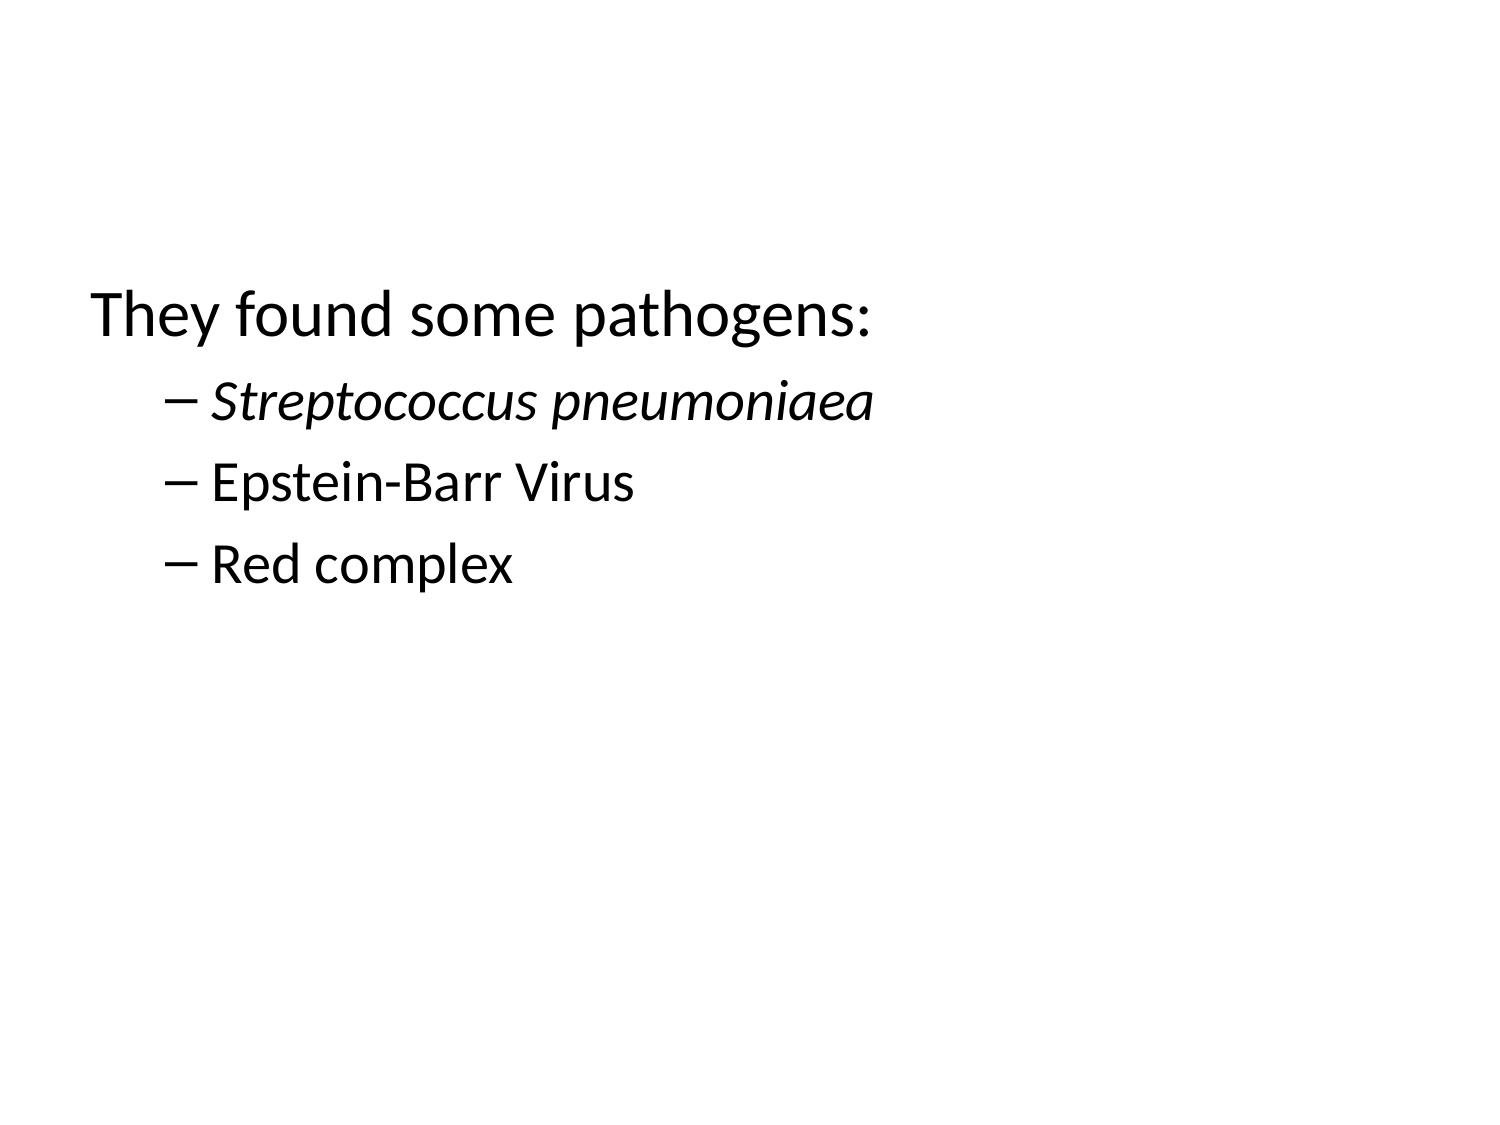

#
They found some pathogens:
Streptococcus pneumoniaea
Epstein-Barr Virus
Red complex